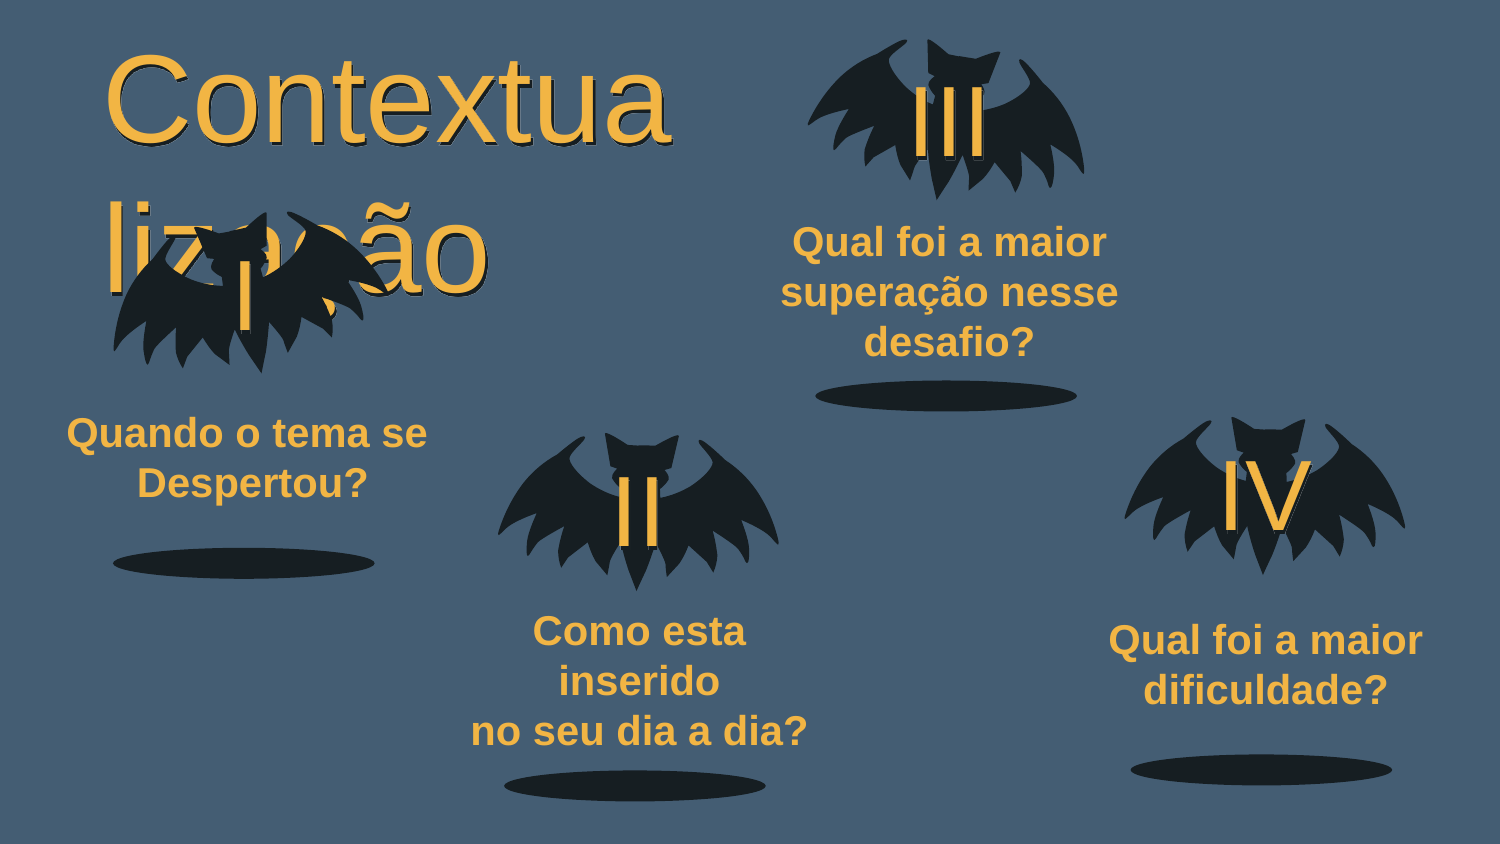

# Contextualização

III
Qual foi a maior superação nesse desafio?

I

Quando o tema se
Despertou?
IV

II

Qual foi a maior dificuldade?
Como esta inserido
no seu dia a dia?